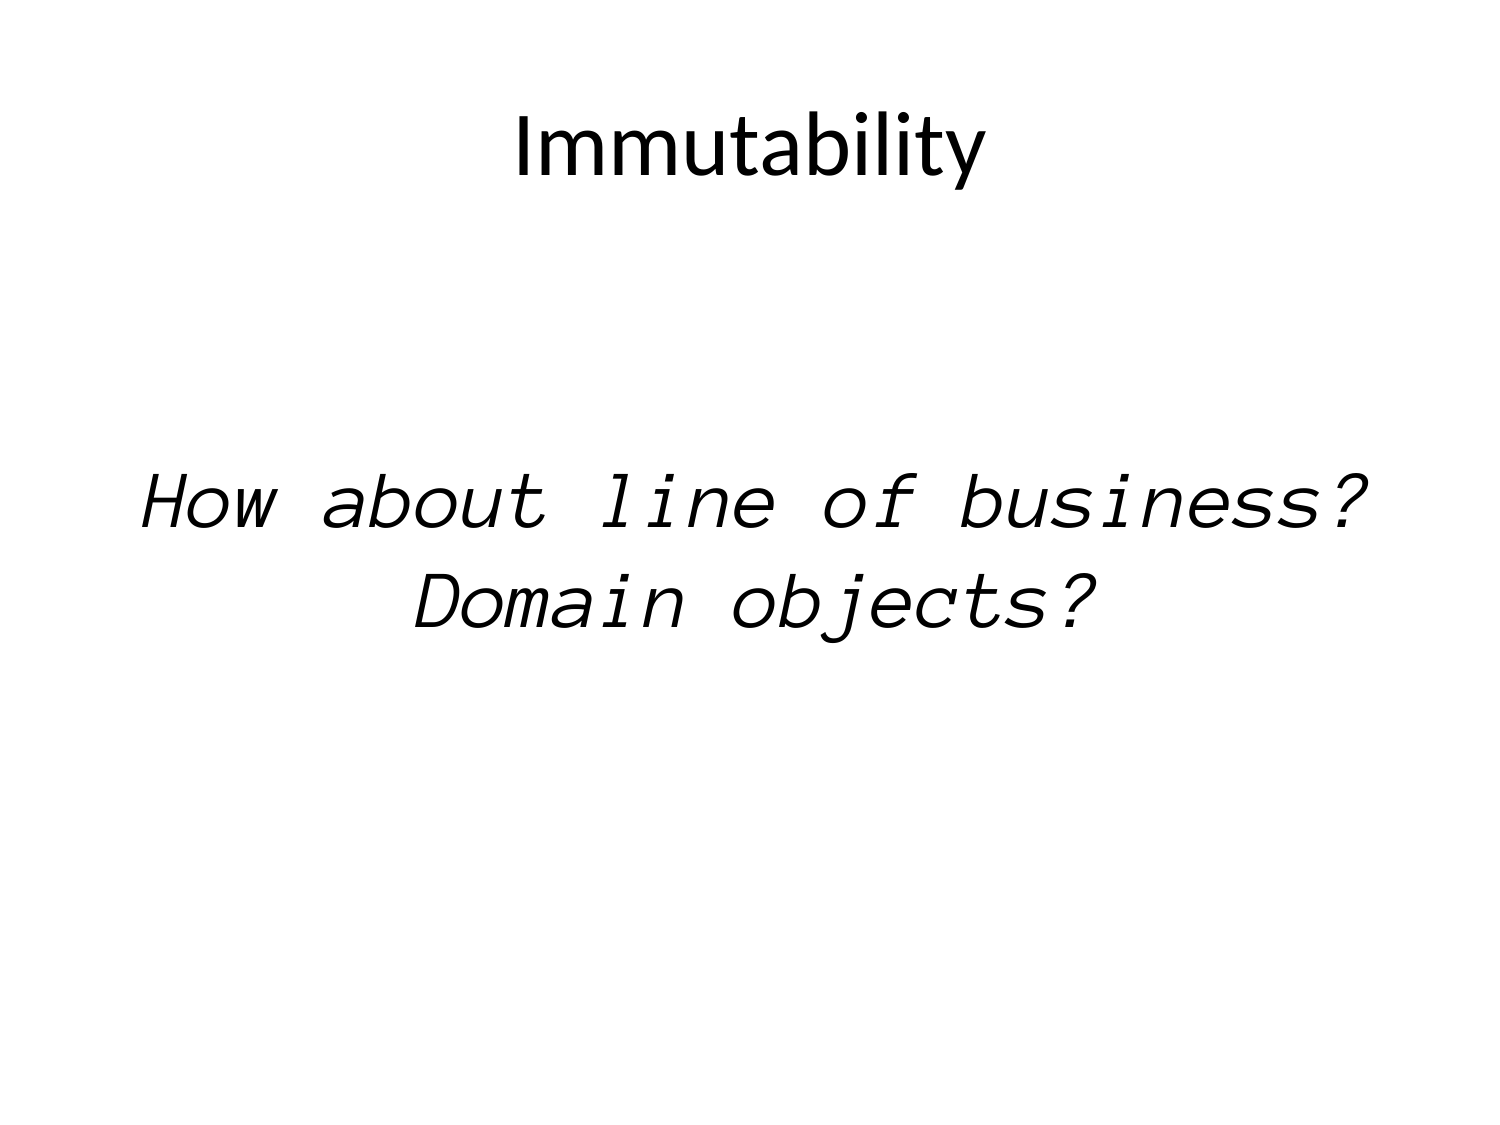

# Immutability
How about line of business?
Domain objects?